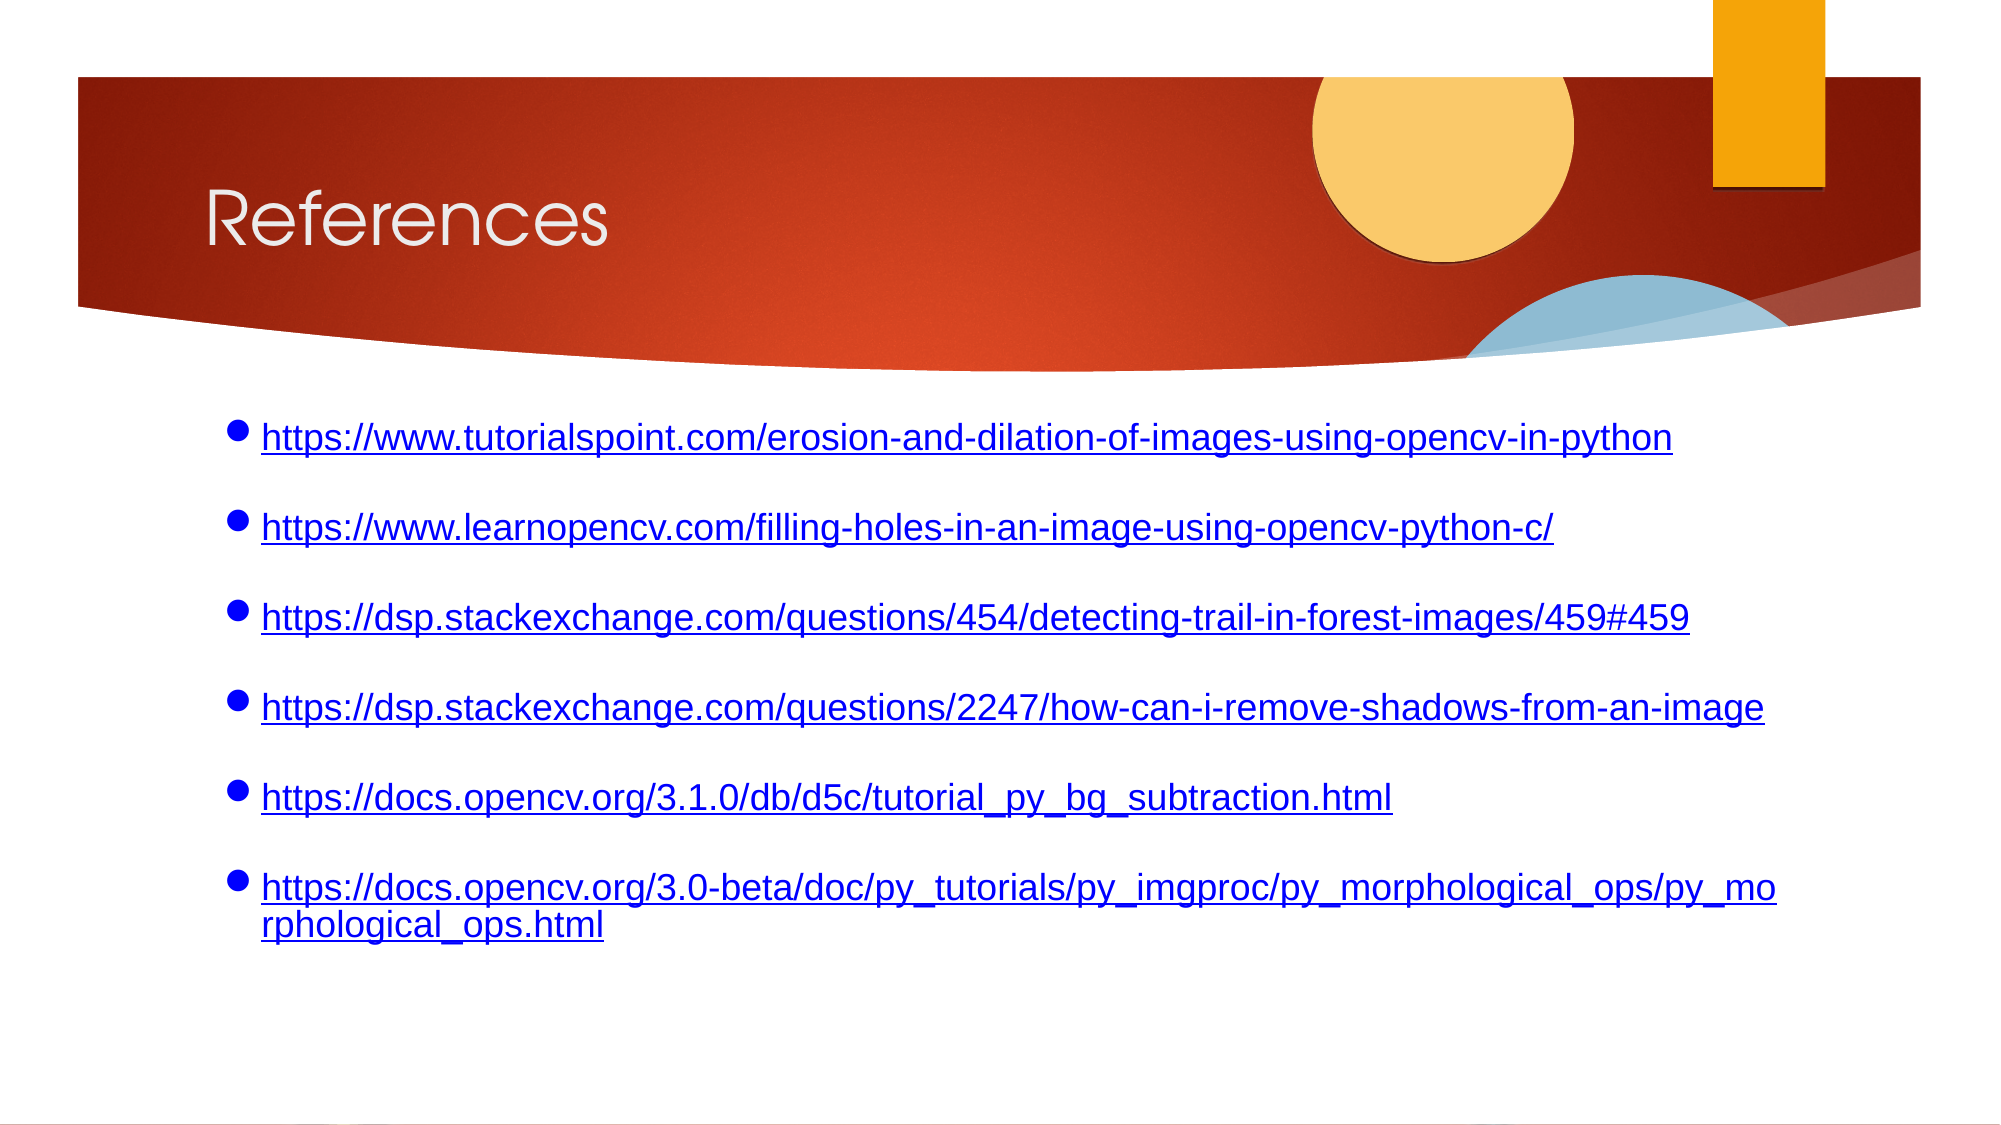

References
https://www.tutorialspoint.com/erosion-and-dilation-of-images-using-opencv-in-python

https://www.learnopencv.com/filling-holes-in-an-image-using-opencv-python-c/

https://dsp.stackexchange.com/questions/454/detecting-trail-in-forest-images/459#459

https://dsp.stackexchange.com/questions/2247/how-can-i-remove-shadows-from-an-image

https://docs.opencv.org/3.1.0/db/d5c/tutorial_py_bg_subtraction.html

https://docs.opencv.org/3.0-beta/doc/py_tutorials/py_imgproc/py_morphological_ops/py_morphological_ops.html